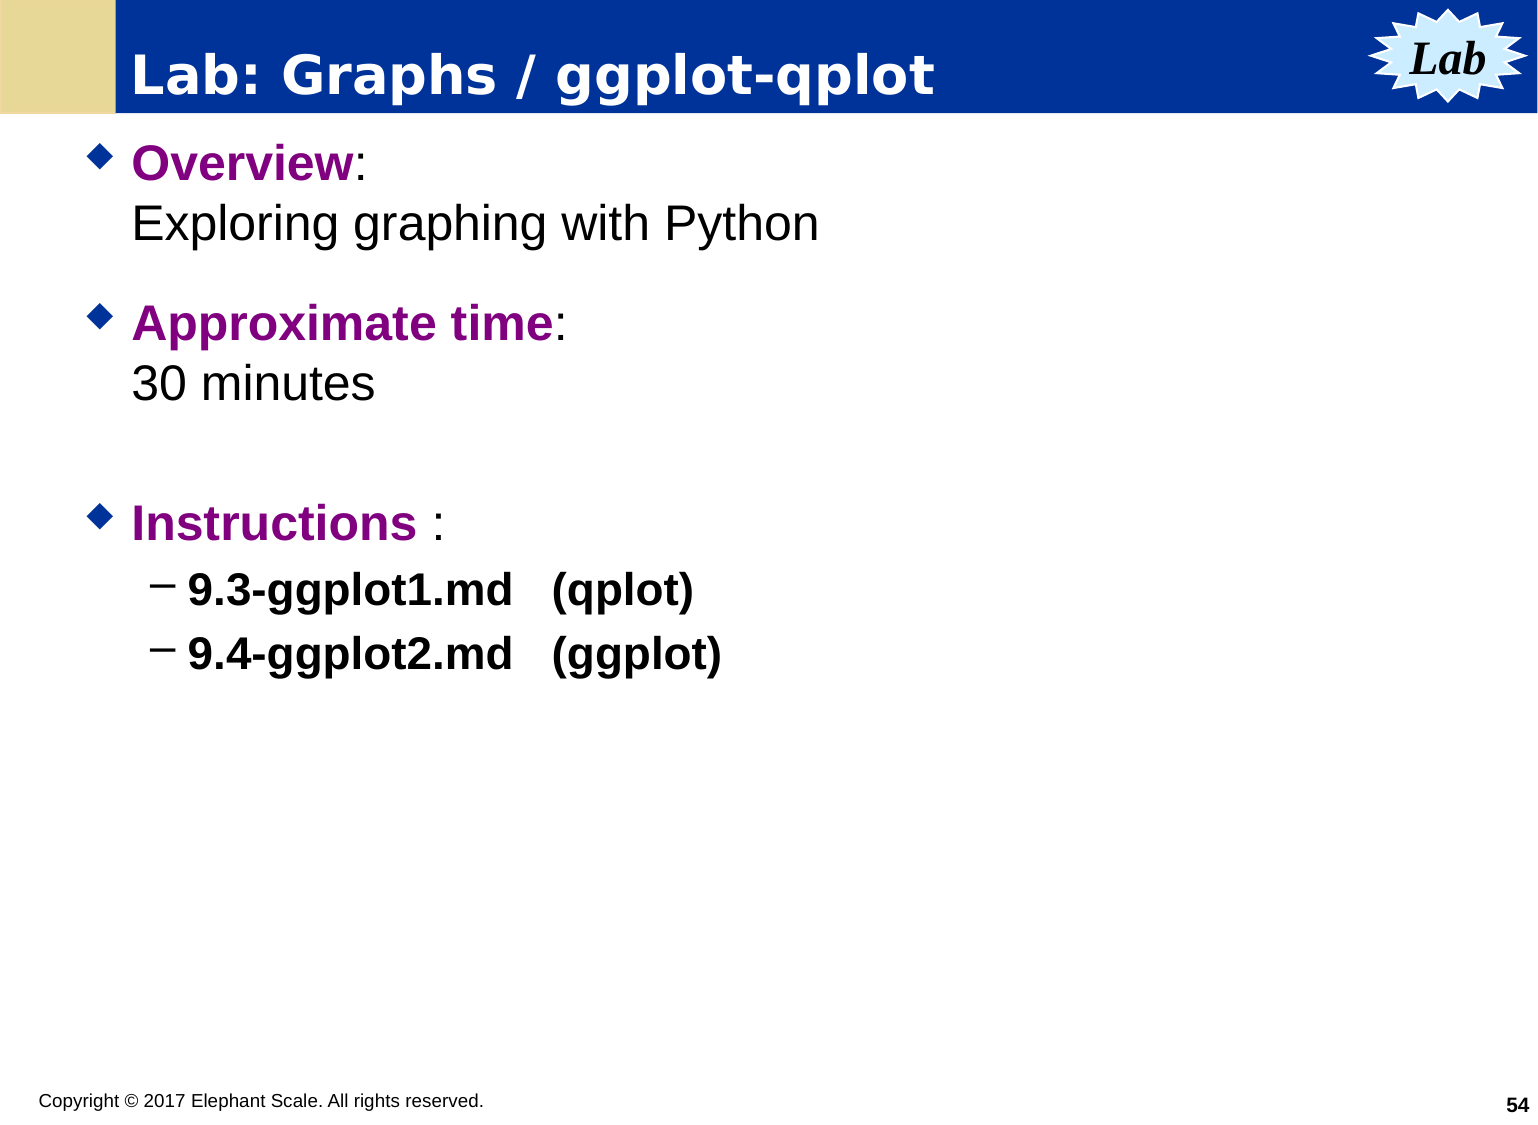

# Lab: Graphs / ggplot-qplot
Lab
Overview:
Exploring graphing with Python

Approximate time:
30 minutes

Instructions :
9.3-ggplot1.md   (qplot)
9.4-ggplot2.md   (ggplot)

54
Copyright © 2017 Elephant Scale. All rights reserved.